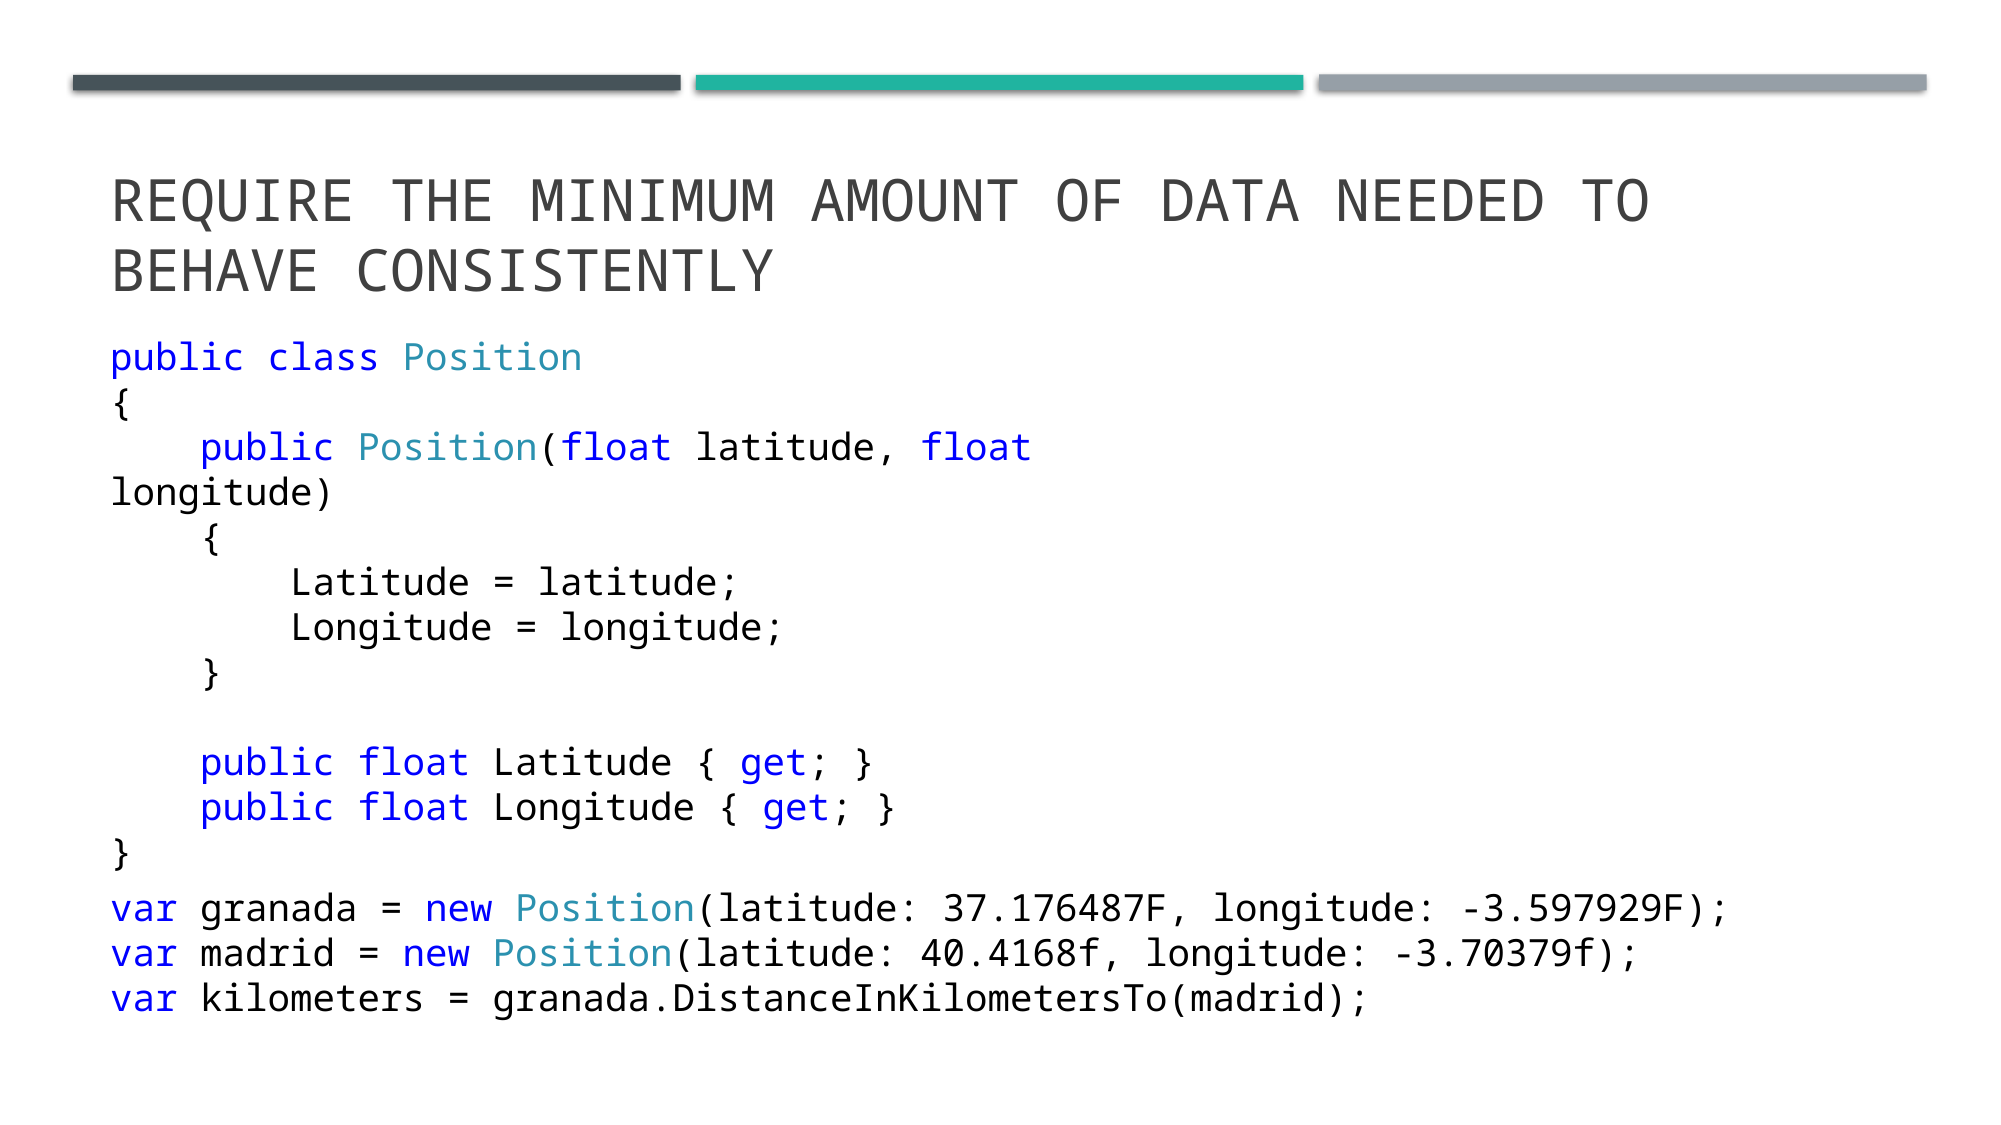

# Require the minimum amount of data needed to behave consistently
public class Position
{
    public Position(float latitude, float longitude)
    {
        Latitude = latitude;
        Longitude = longitude;
    }

    public float Latitude { get; }
    public float Longitude { get; }
}
var granada = new Position(latitude: 37.176487F, longitude: -3.597929F);
var madrid = new Position(latitude: 40.4168f, longitude: -3.70379f);
var kilometers = granada.DistanceInKilometersTo(madrid);